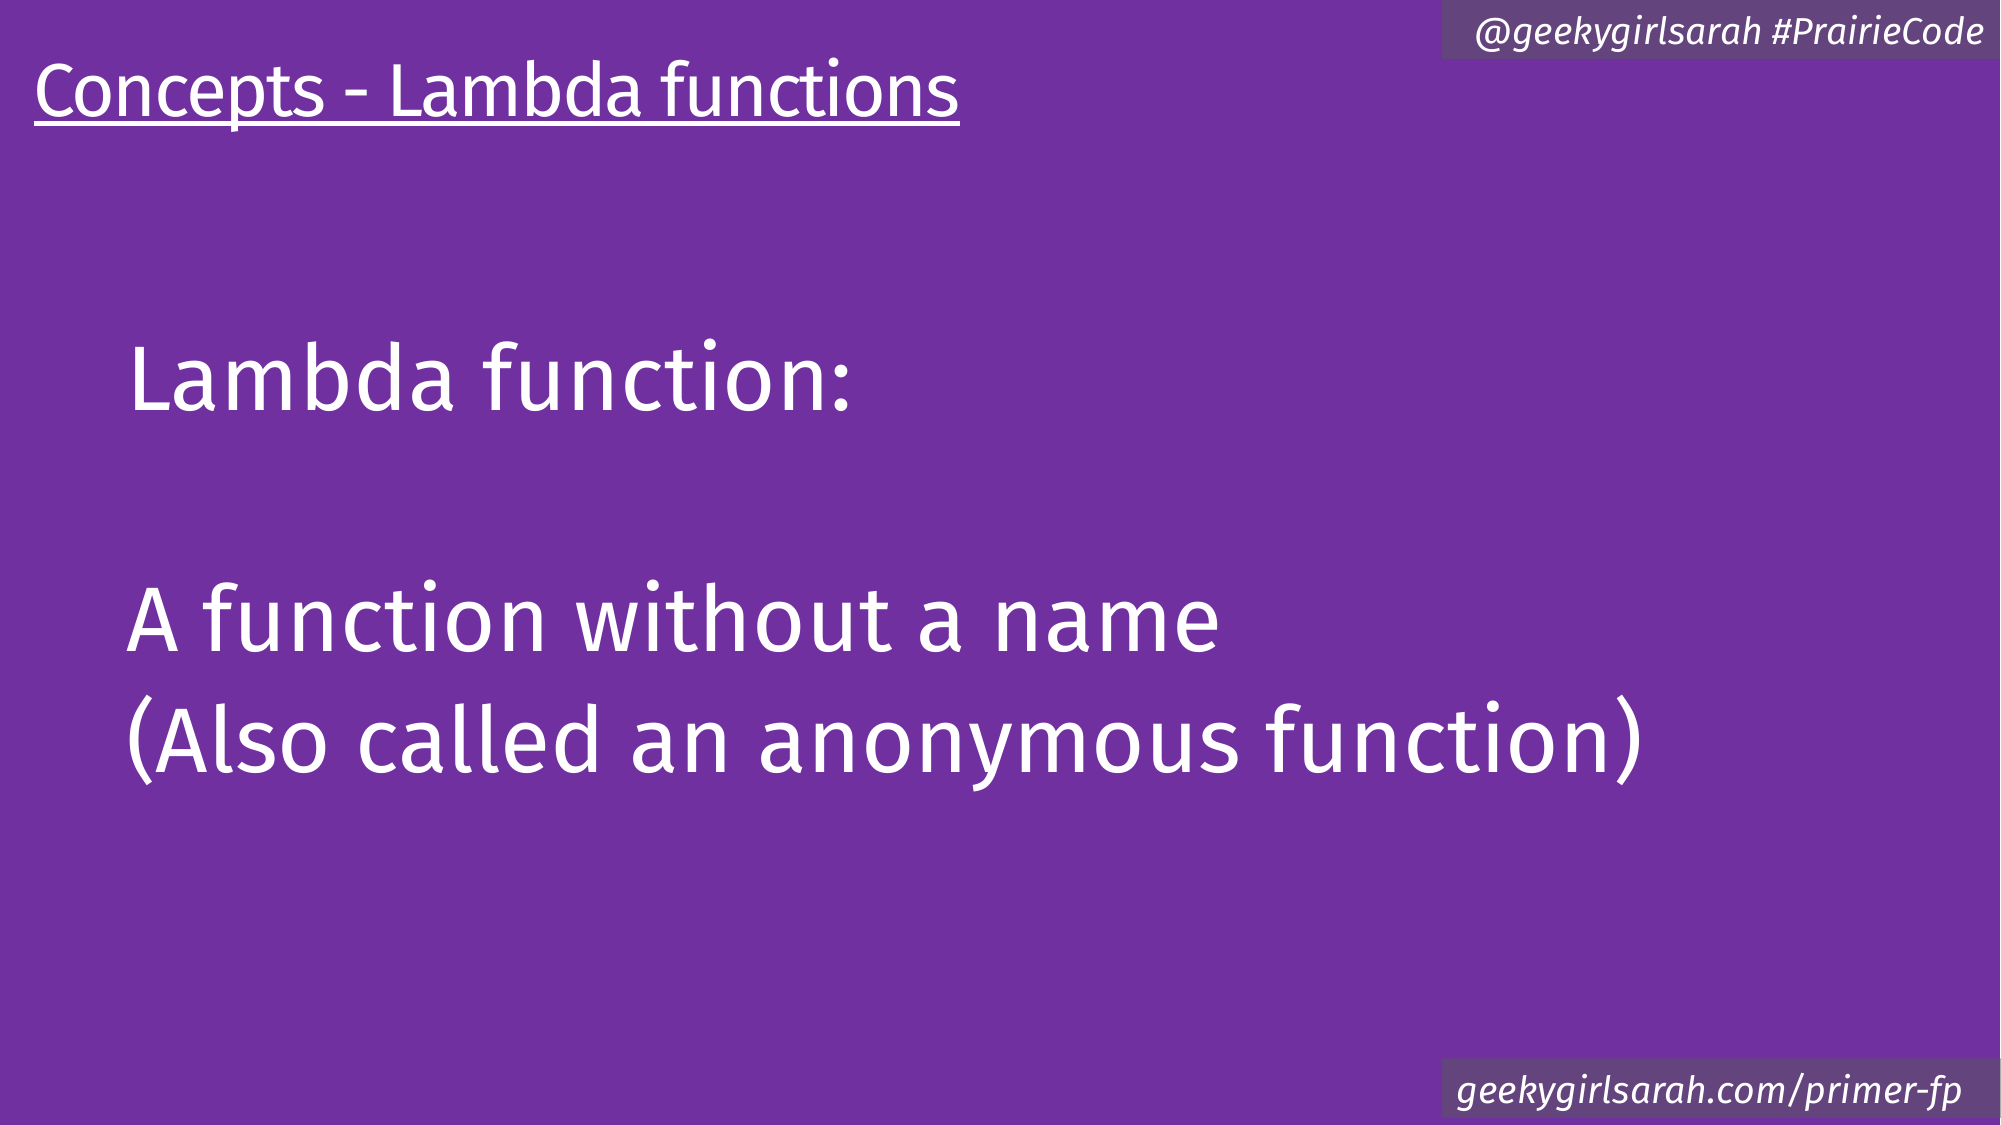

# Concepts - Lambda functions
Lambda function:

A function without a name
(Also called an anonymous function)